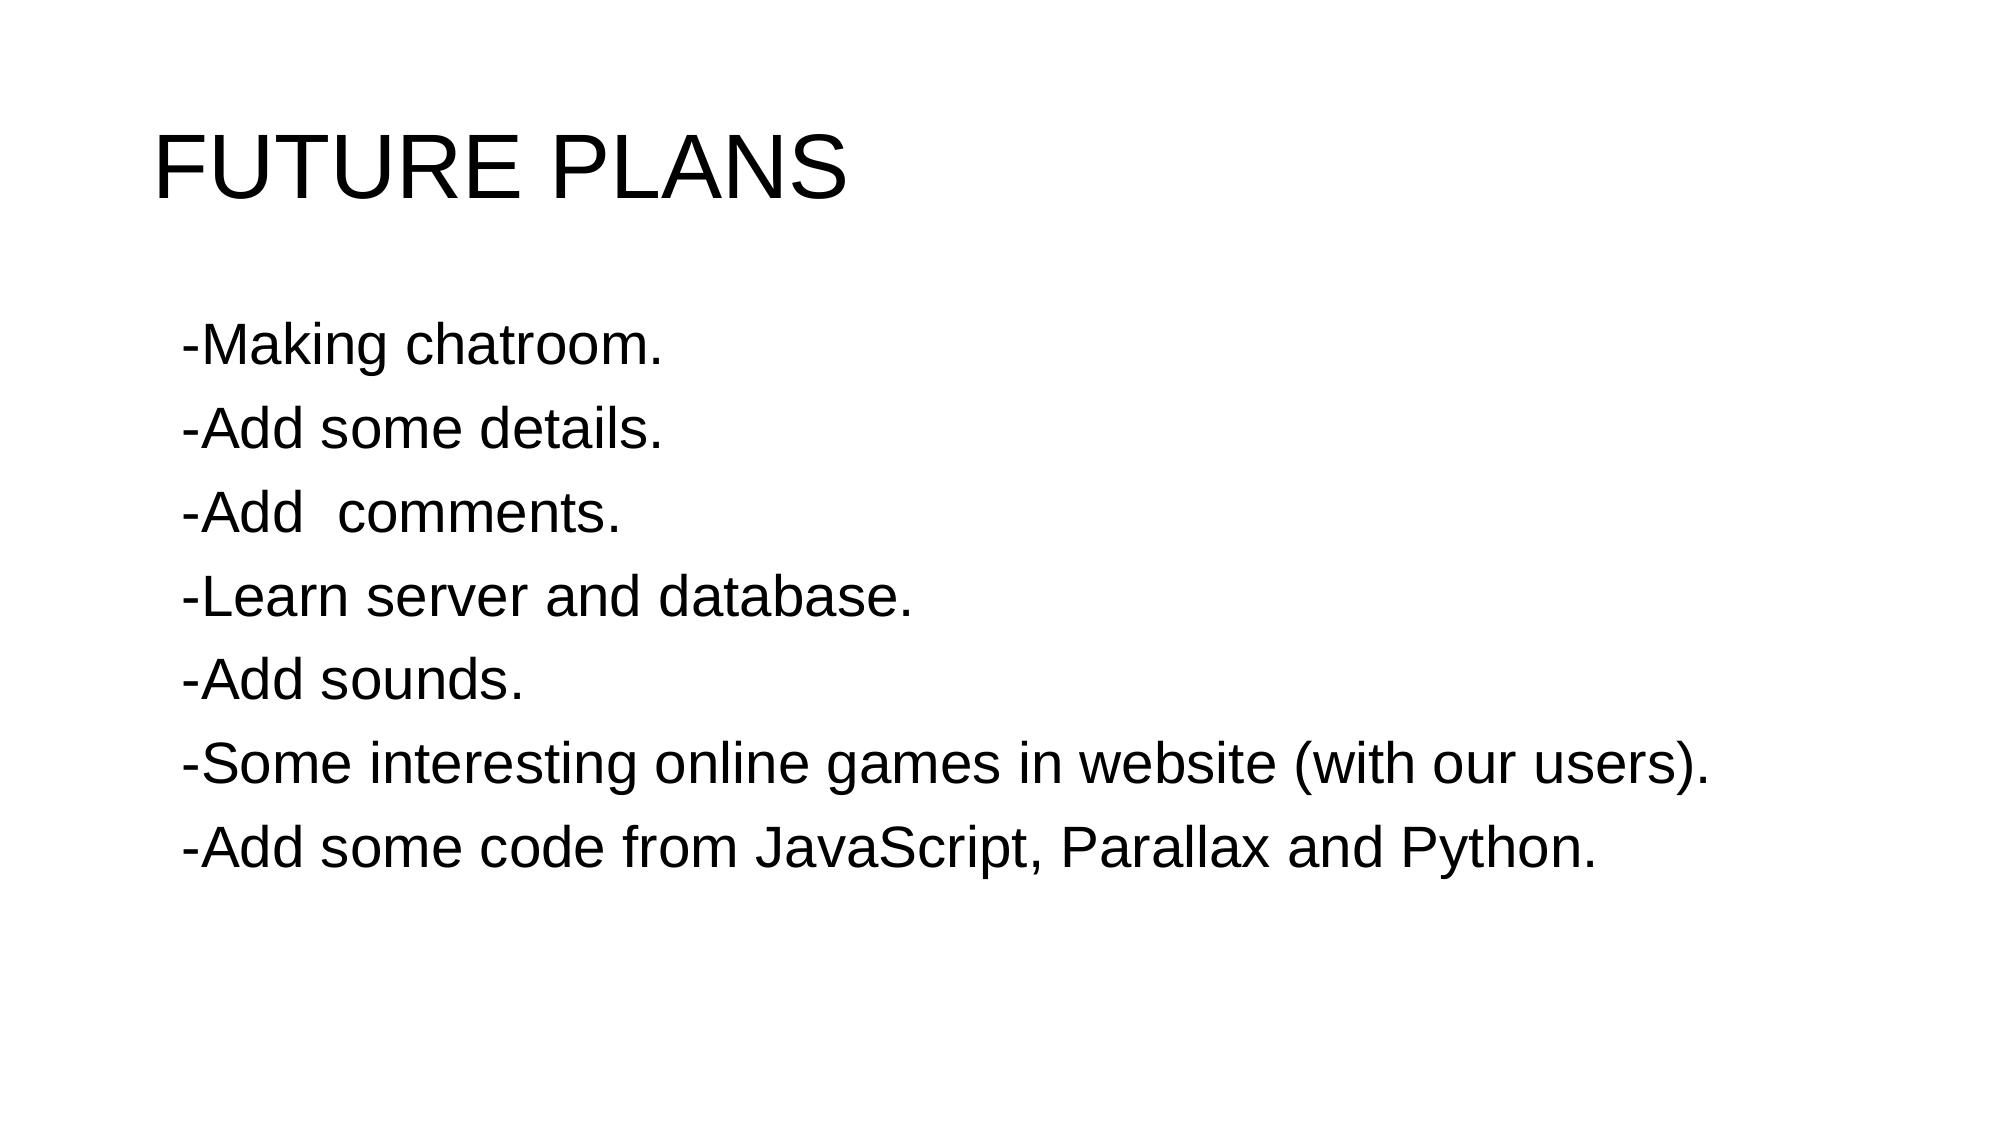

# FUTURE PLANS
-Making chatroom.
-Add some details.
-Add  comments.
-Learn server and database.
-Add sounds.
-Some interesting online games in website (with our users).
-Add some code from JavaScript, Parallax and Python.